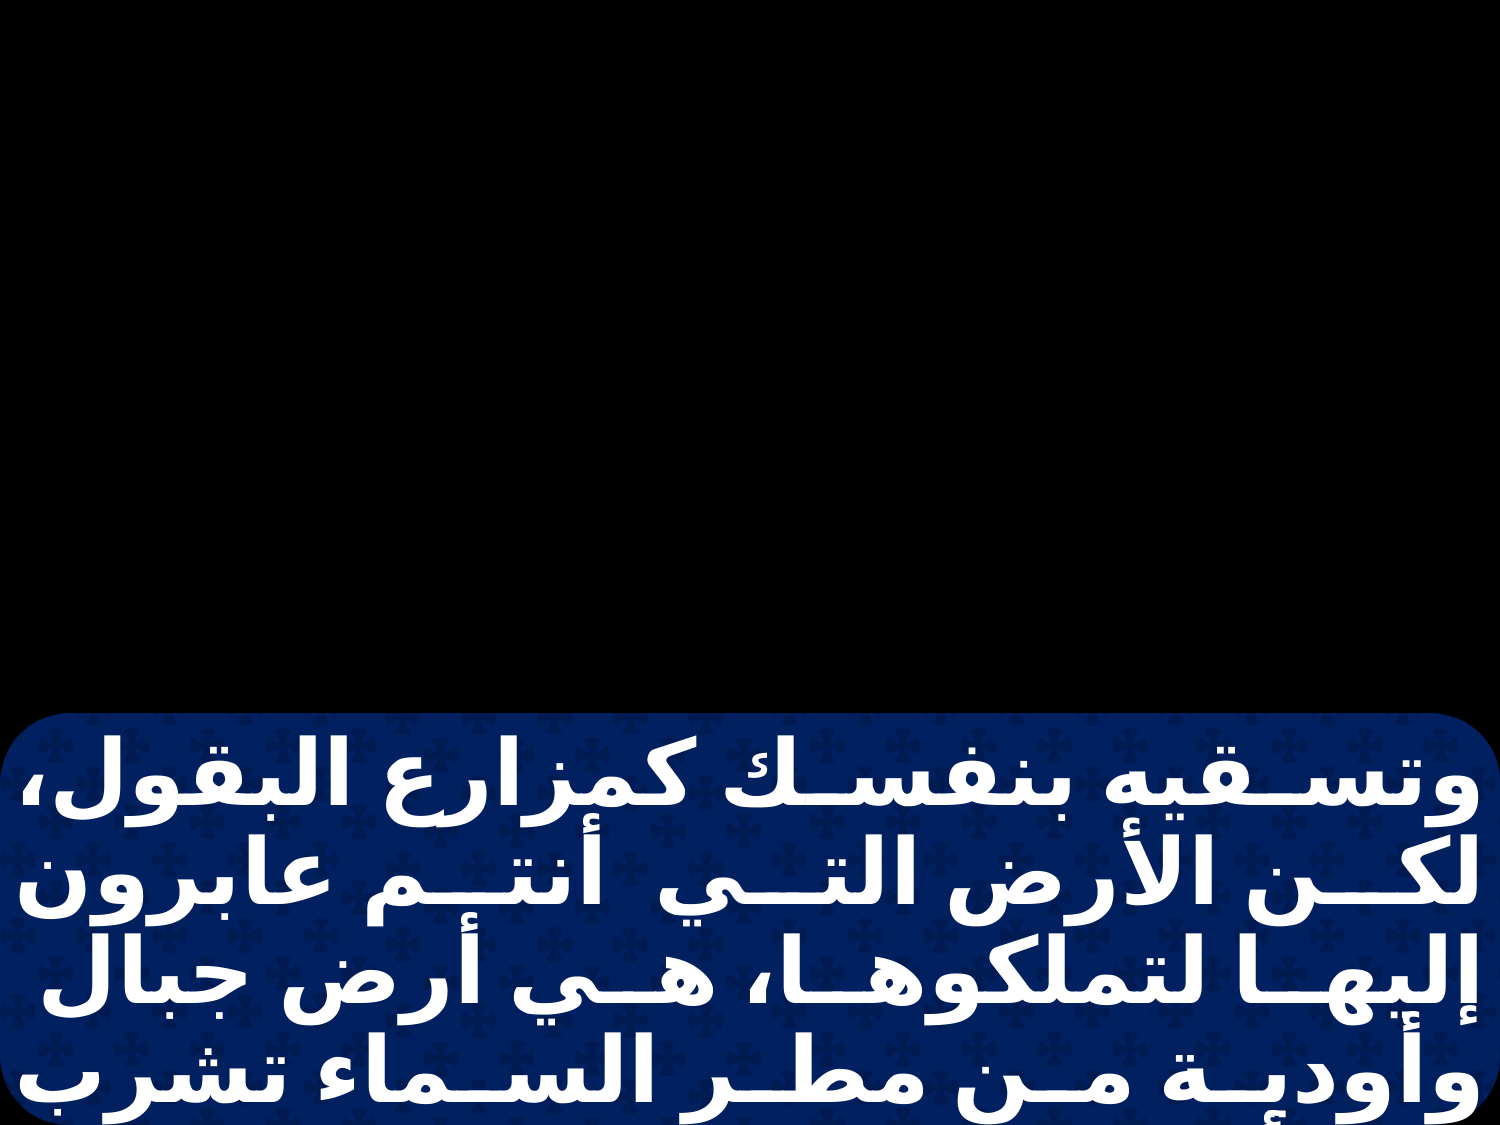

وتسقيه بنفسك كمزارع البقول، لكن الأرض التي  أنتم عابرون إليها لتملكوها، هي أرض جبال  وأودية من مطر السماء تشرب ماء، أرض يتعهدها  الرب إلهك، وعينا الرب إلهك عليها دائما من أول